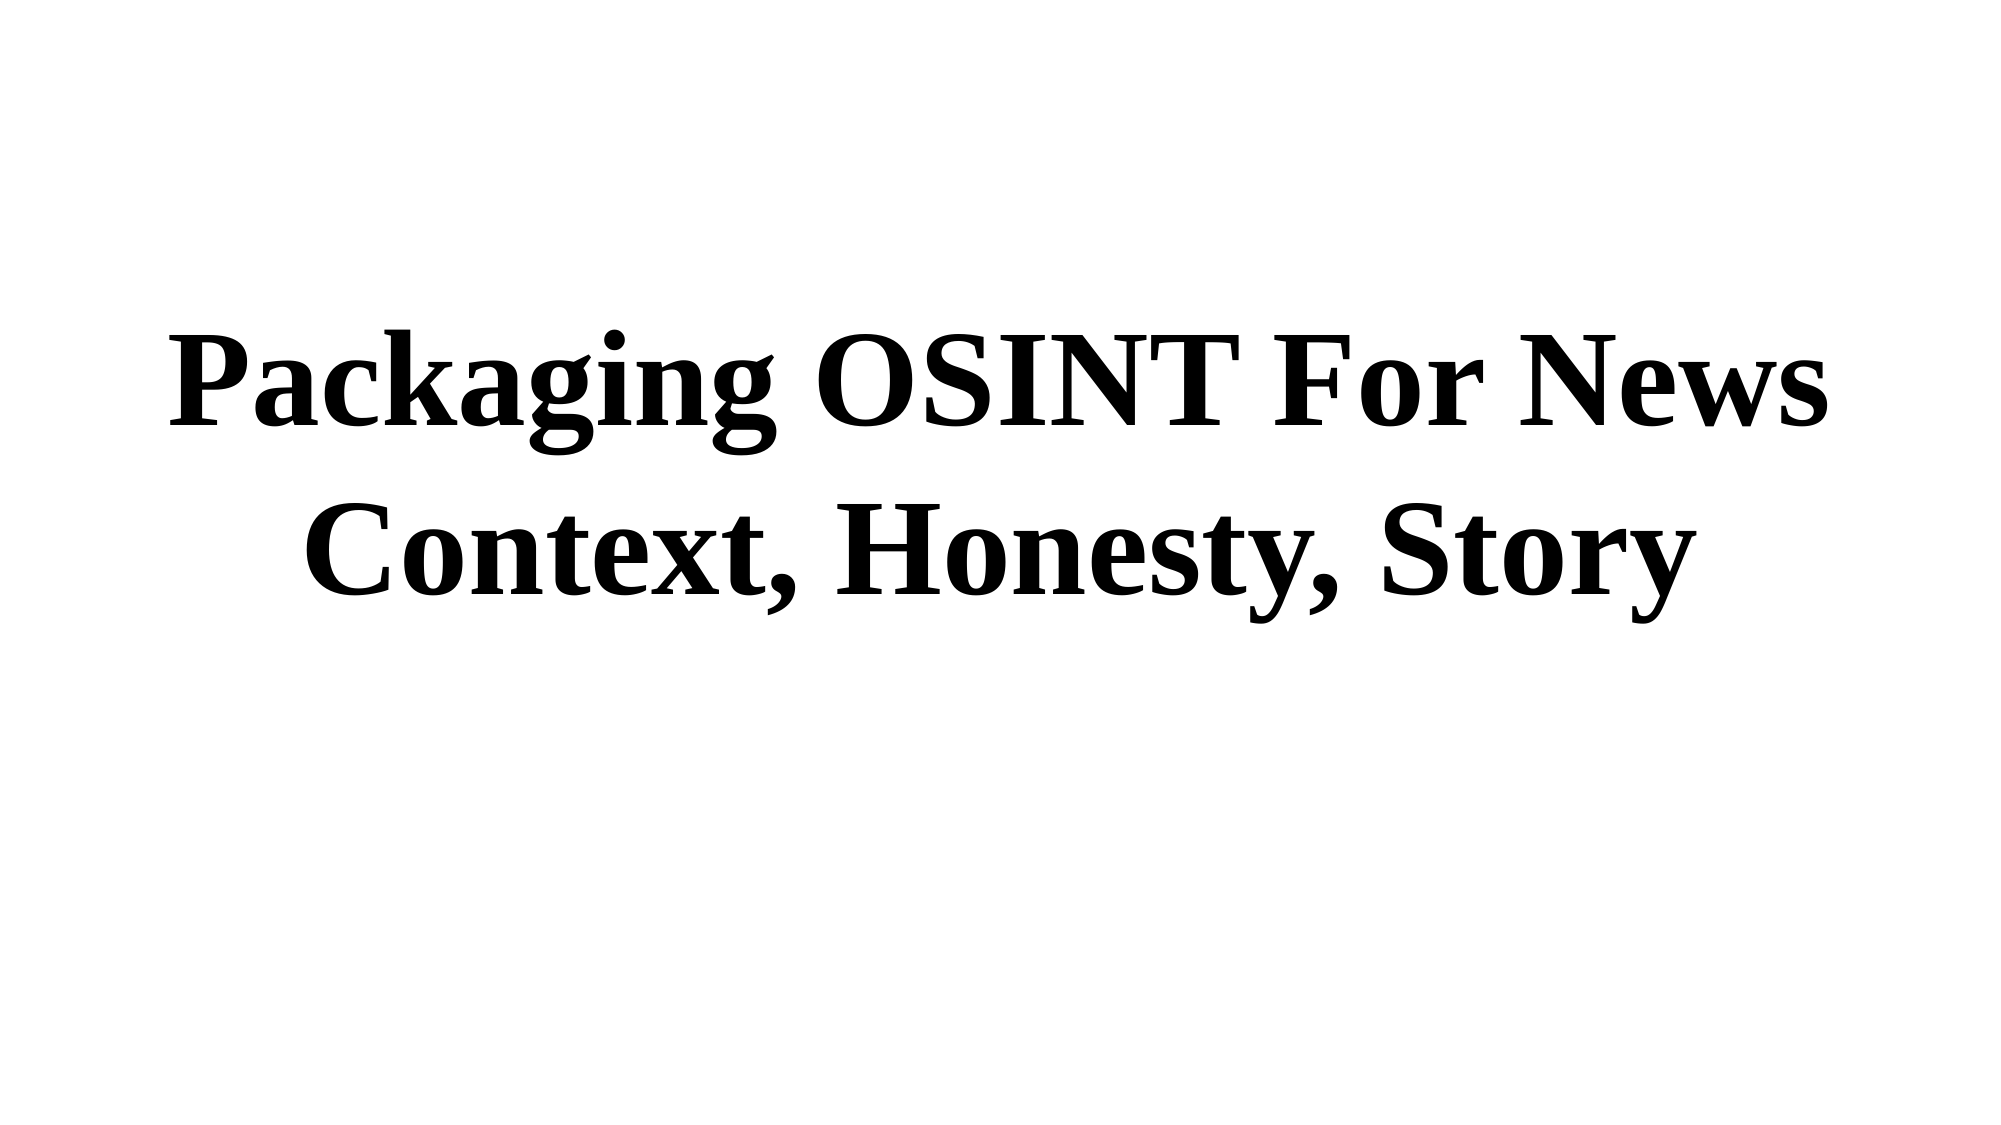

Packaging OSINT For News
Context, Honesty, Story